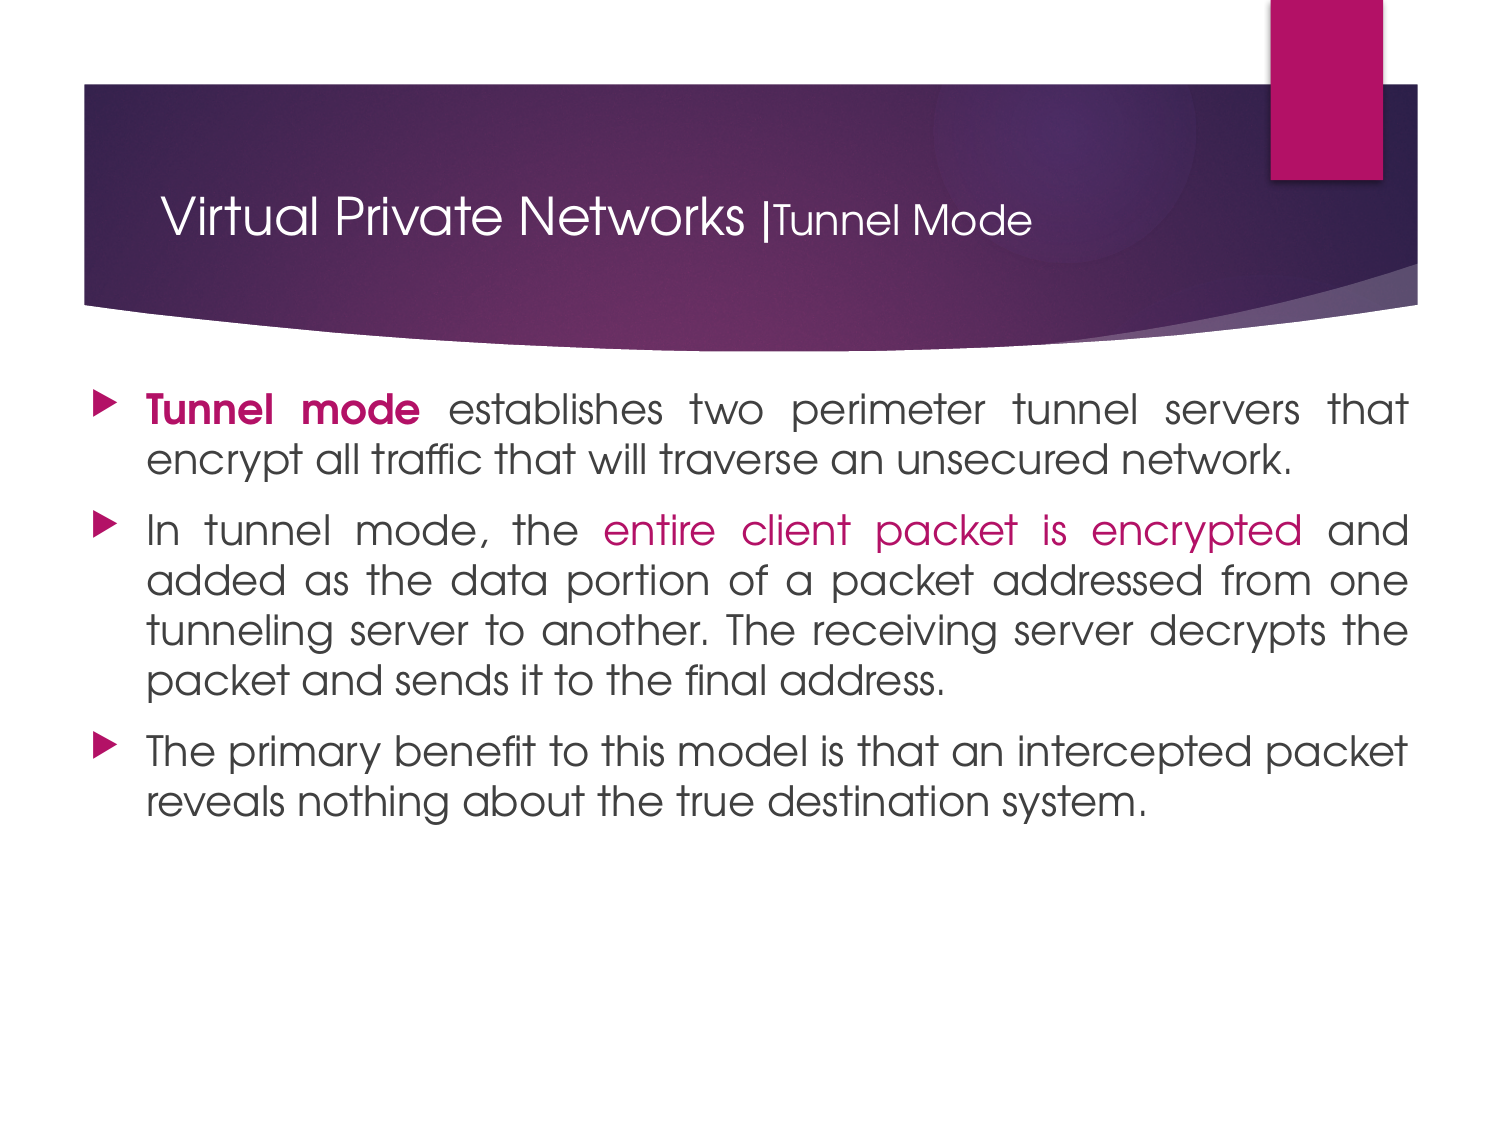

# Virtual Private Networks |Tunnel Mode
Tunnel mode establishes two perimeter tunnel servers that encrypt all traffic that will traverse an unsecured network.
In tunnel mode, the entire client packet is encrypted and added as the data portion of a packet addressed from one tunneling server to another. The receiving server decrypts the packet and sends it to the final address.
The primary benefit to this model is that an intercepted packet reveals nothing about the true destination system.